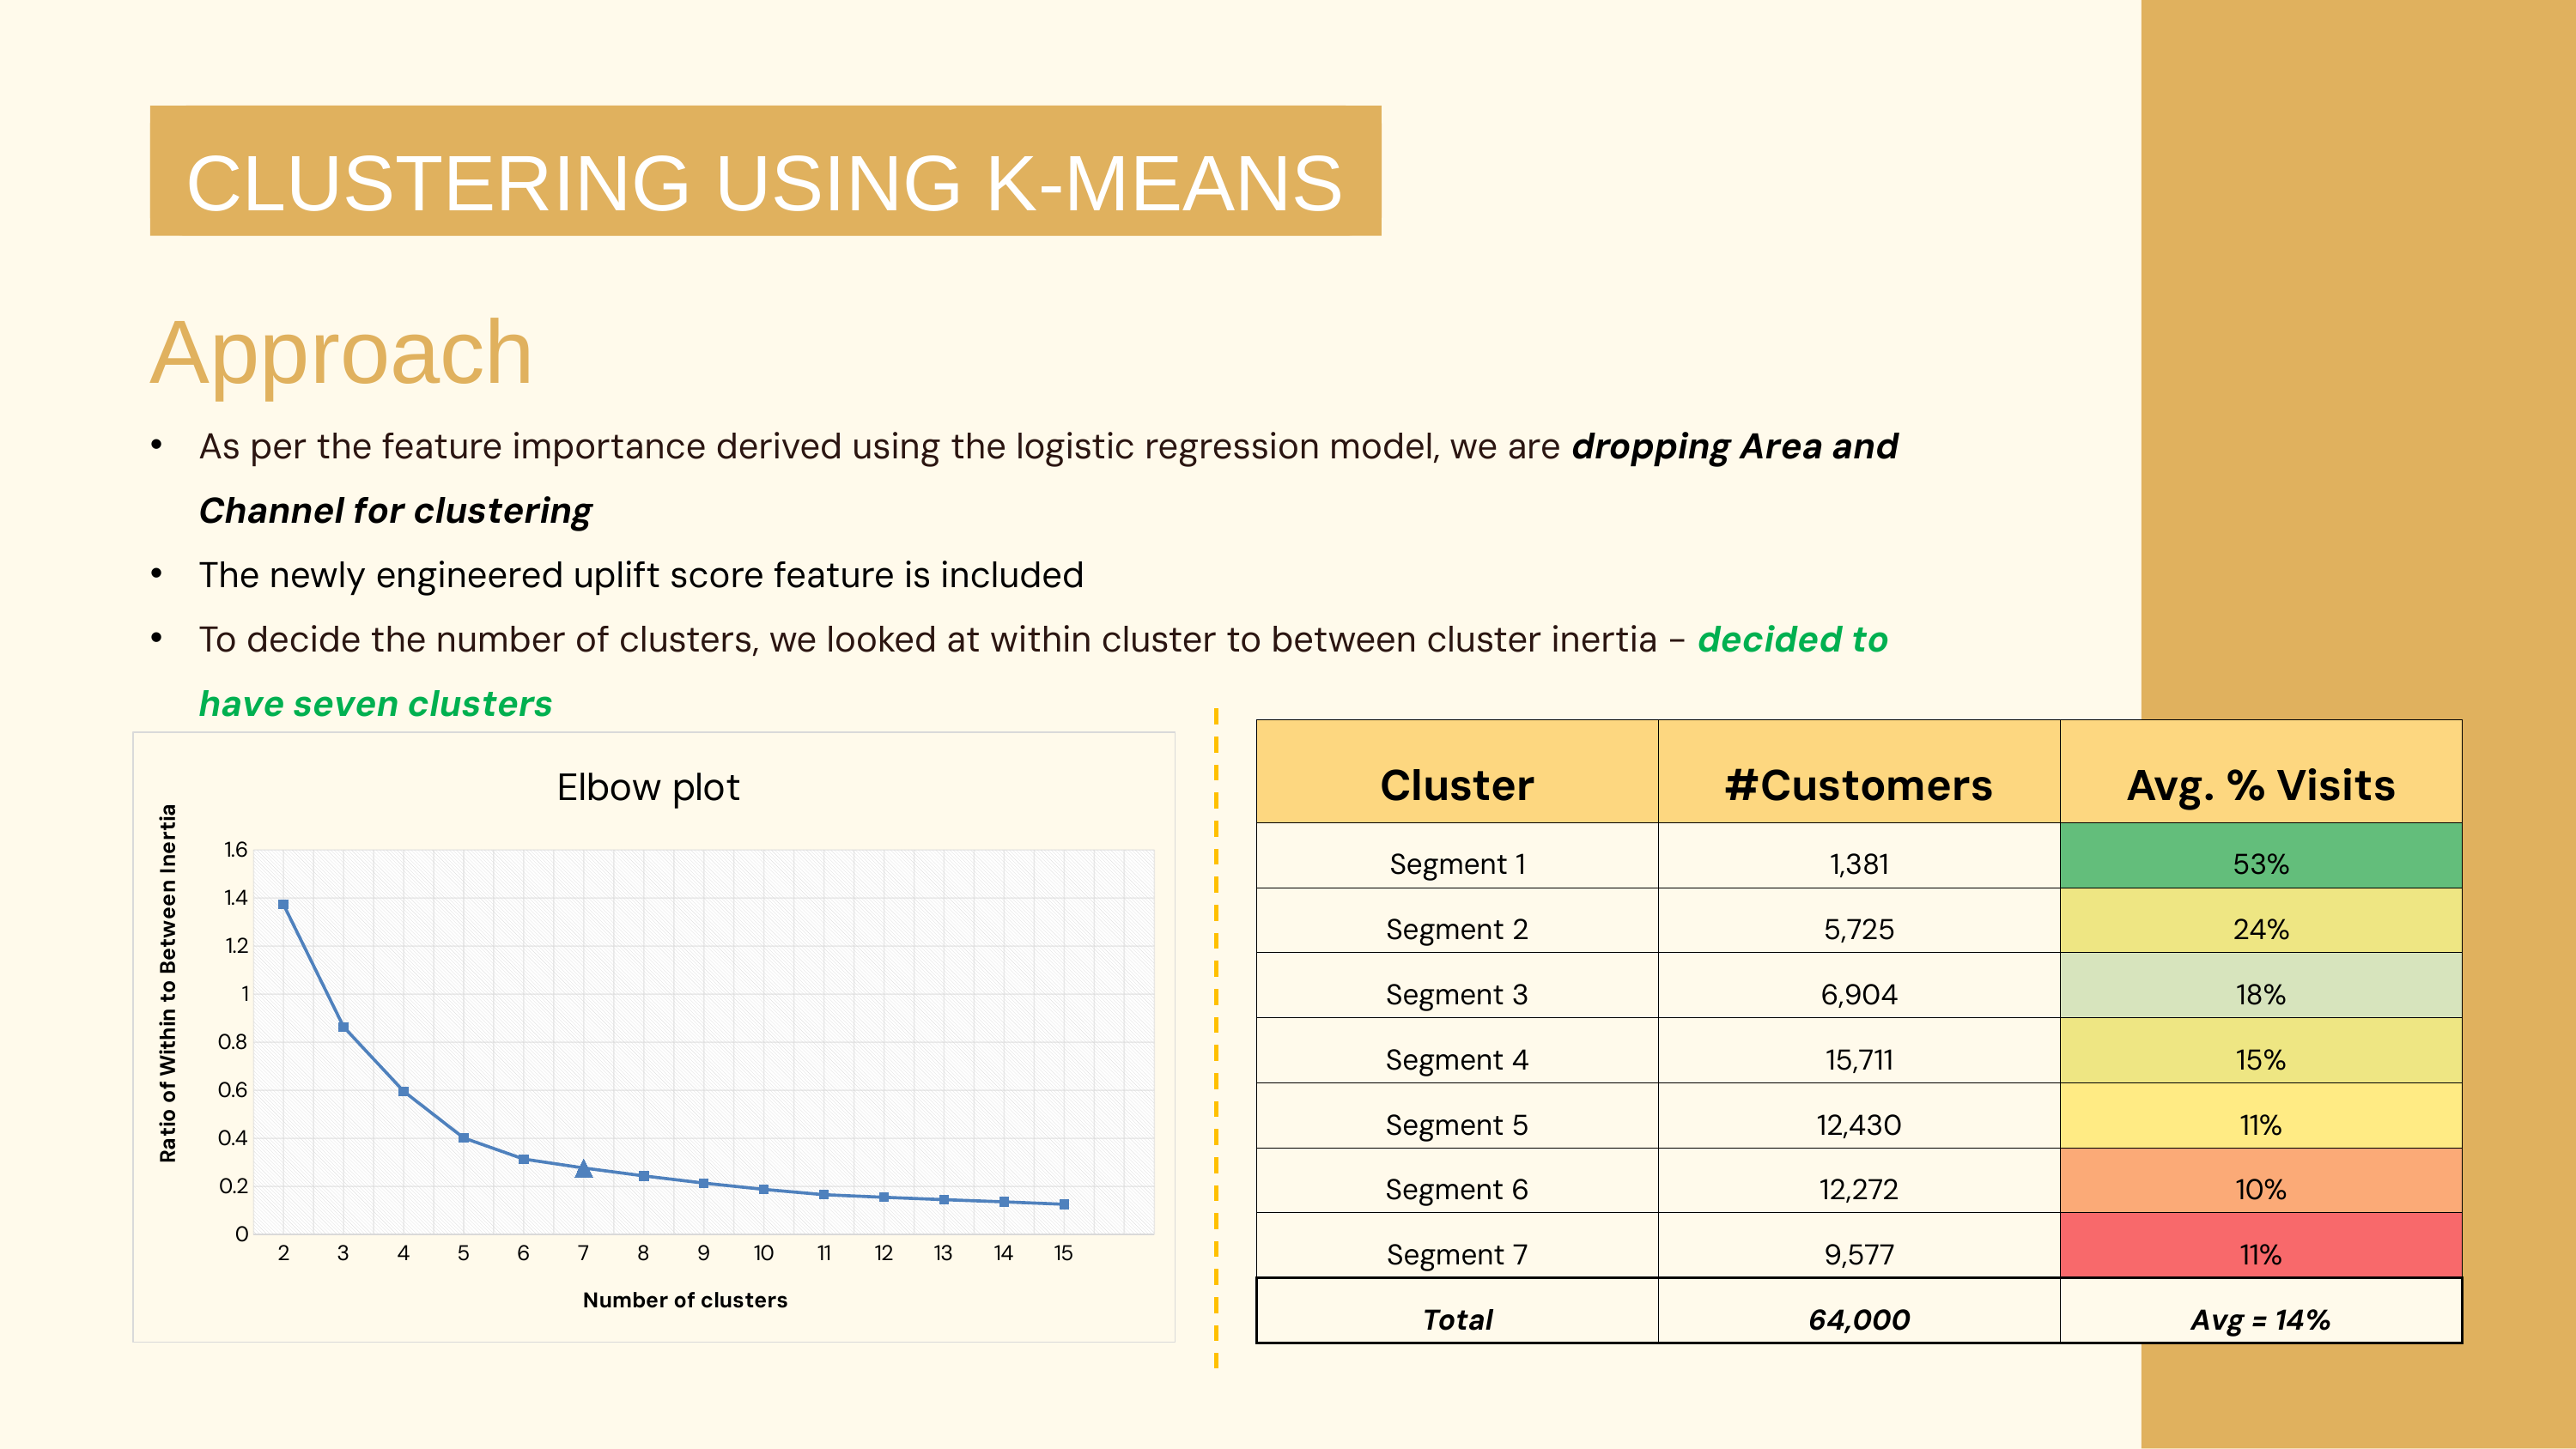

CLUSTERING USING K-MEANS
Approach
As per the feature importance derived using the logistic regression model, we are dropping Area and Channel for clustering
The newly engineered uplift score feature is included
To decide the number of clusters, we looked at within cluster to between cluster inertia - decided to have seven clusters
| Cluster | #Customers | Avg. % Visits |
| --- | --- | --- |
| Segment 1 | 1,381 | 53% |
| Segment 2 | 5,725 | 24% |
| Segment 3 | 6,904 | 18% |
| Segment 4 | 15,711 | 15% |
| Segment 5 | 12,430 | 11% |
| Segment 6 | 12,272 | 10% |
| Segment 7 | 9,577 | 11% |
| Total | 64,000 | Avg = 14% |

### Chart: Elbow plot

| Category | Series 1 |
|---|---|
| 2 | 1.372942414 |
| 3 | 0.864 |
| 4 | 0.596 |
| 5 | 0.402 |
| 6 | 0.314 |
| 7 | 0.277 |
| 8 | 0.244 |
| 9 | 0.214 |
| 10 | 0.188 |
| 11 | 0.166 |
| 12 | 0.155 |
| 13 | 0.145 |
| 14 | 0.136 |
| 15 | 0.126 |